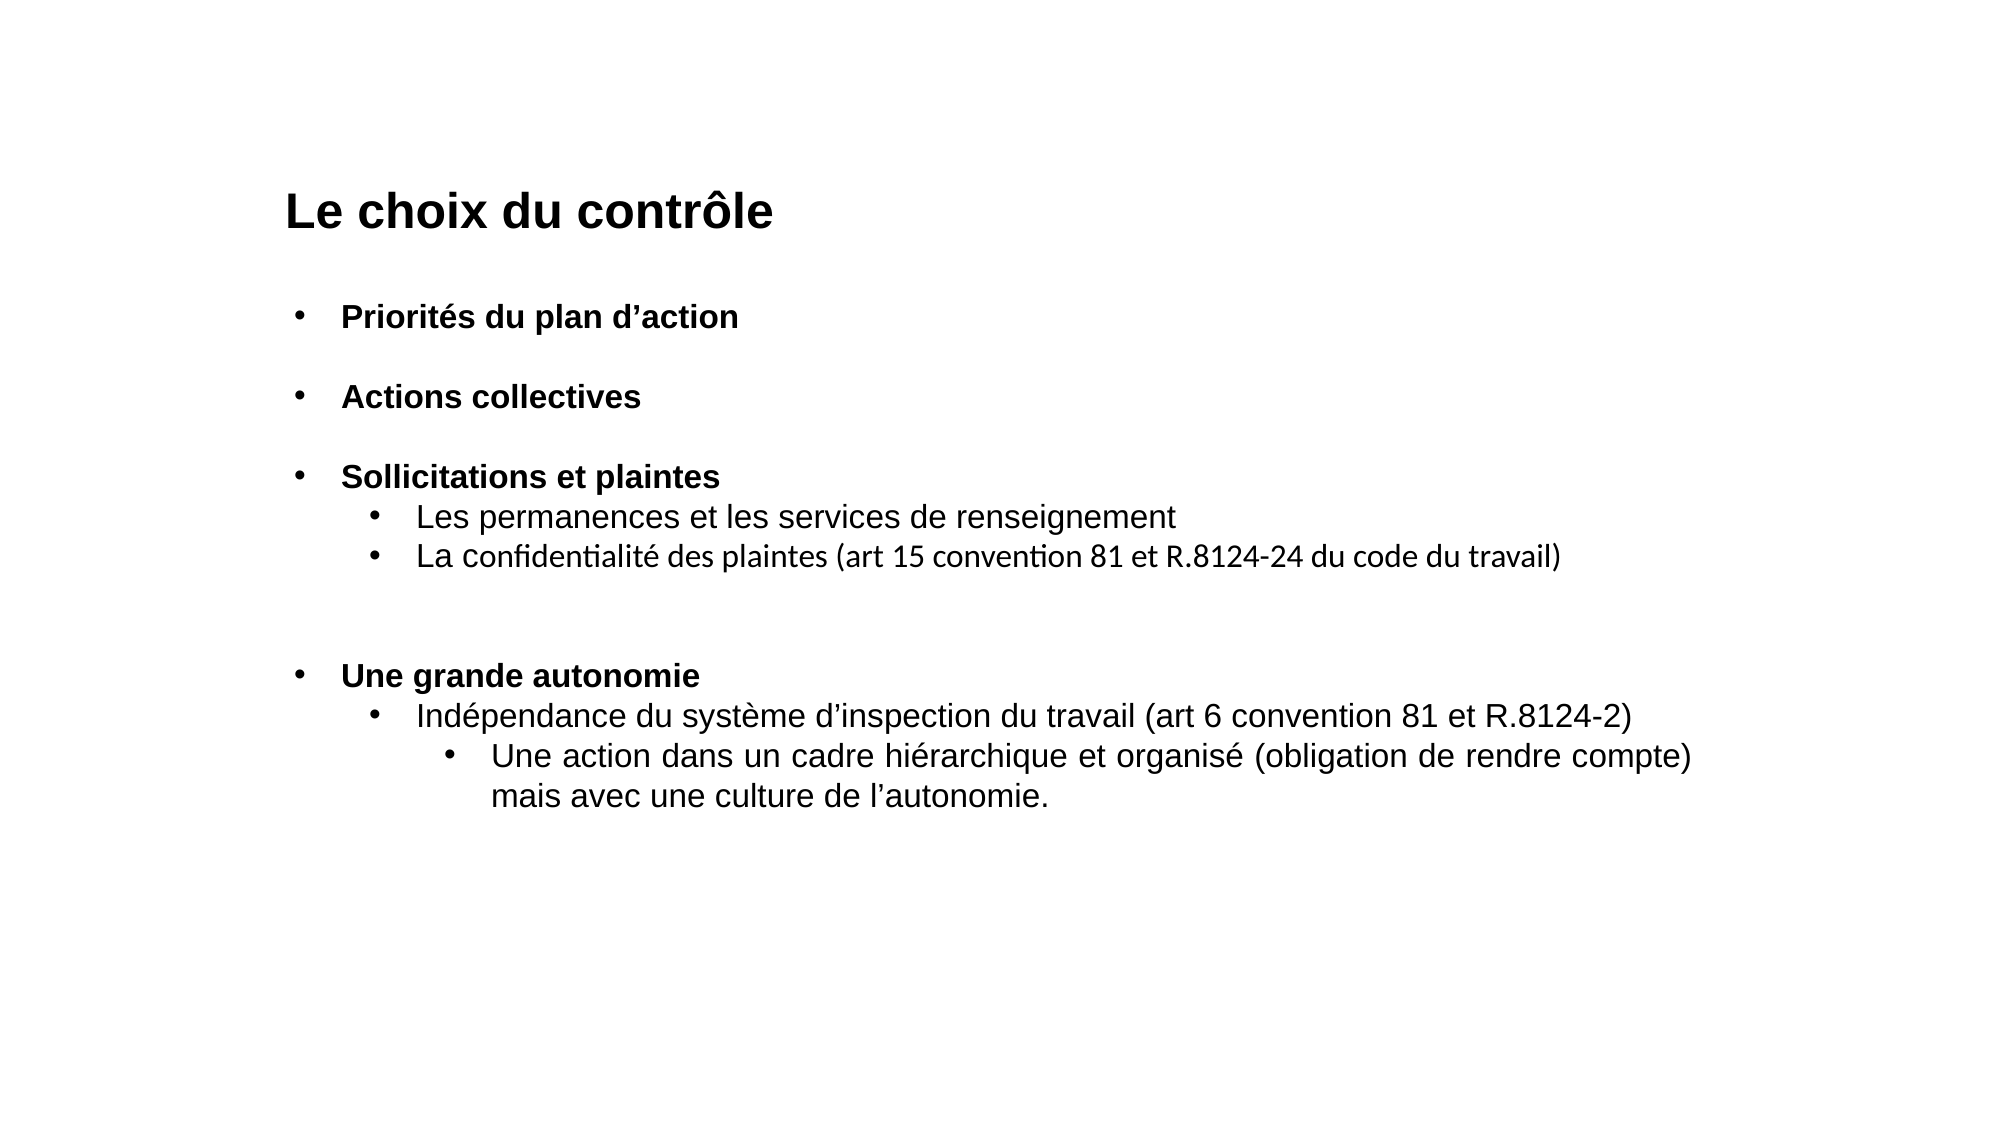

Le choix du contrôle
Priorités du plan d’action

Actions collectives

Sollicitations et plaintes
Les permanences et les services de renseignement
La confidentialité des plaintes (art 15 convention 81 et R.8124-24 du code du travail)

Une grande autonomie
Indépendance du système d’inspection du travail (art 6 convention 81 et R.8124-2)
Une action dans un cadre hiérarchique et organisé (obligation de rendre compte) mais avec une culture de l’autonomie.